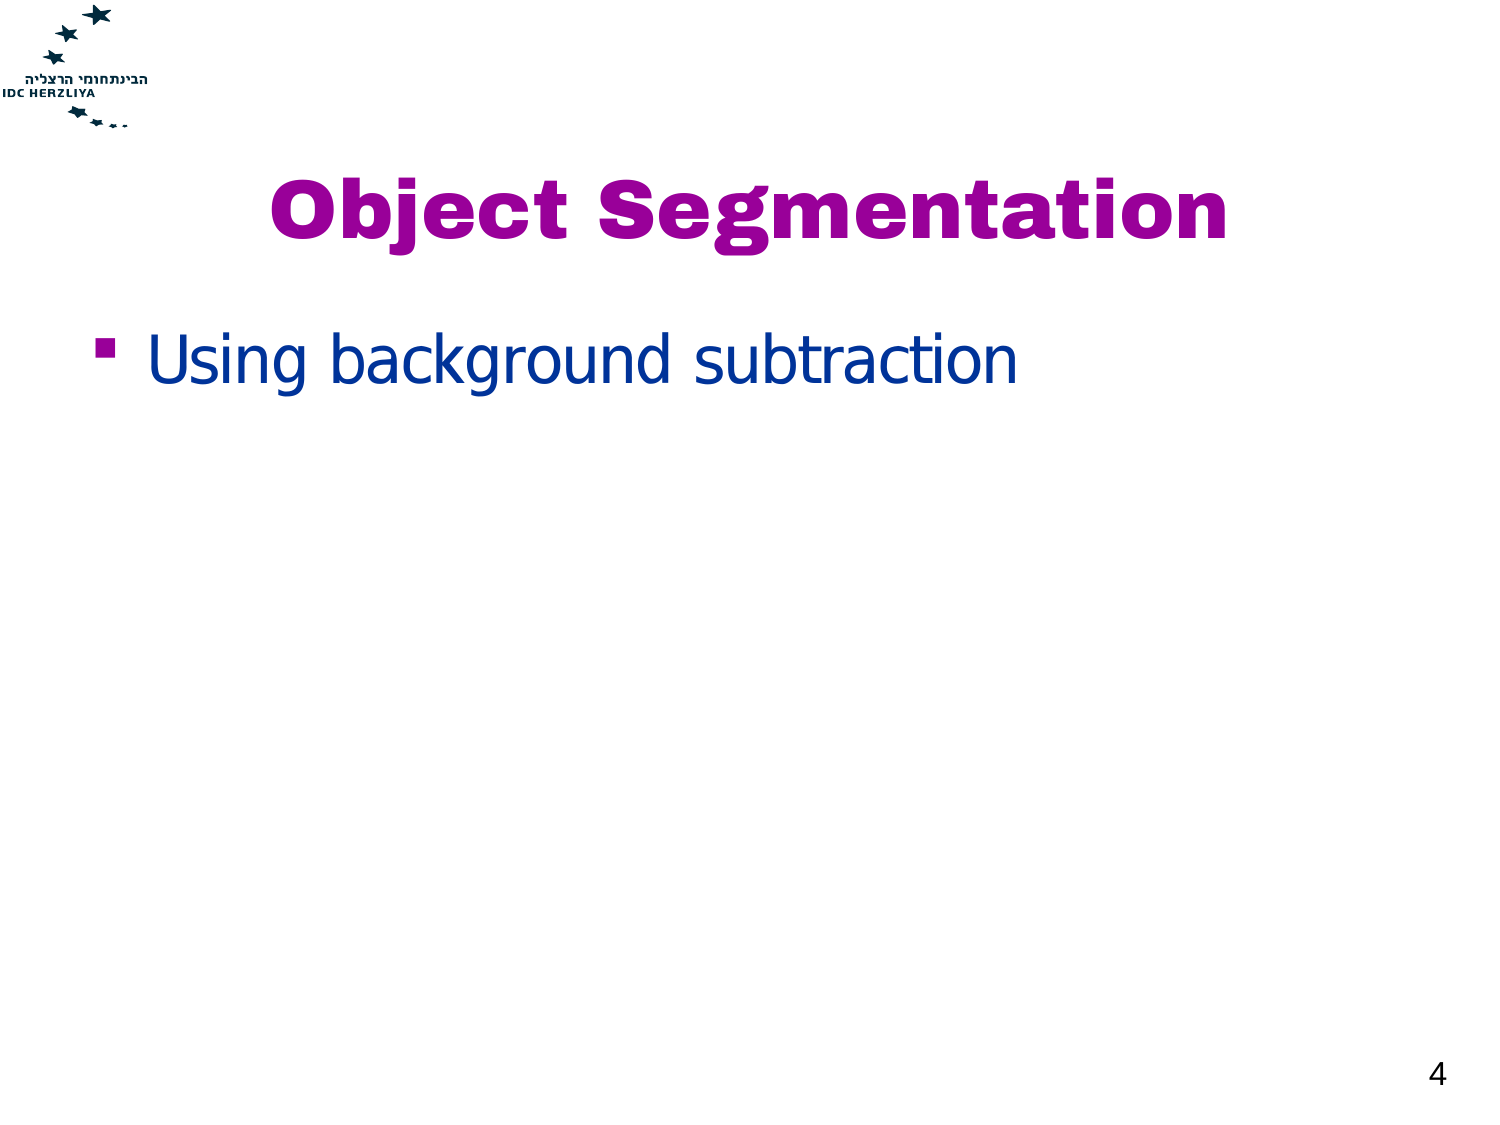

# Object Segmentation
Using background subtraction
4